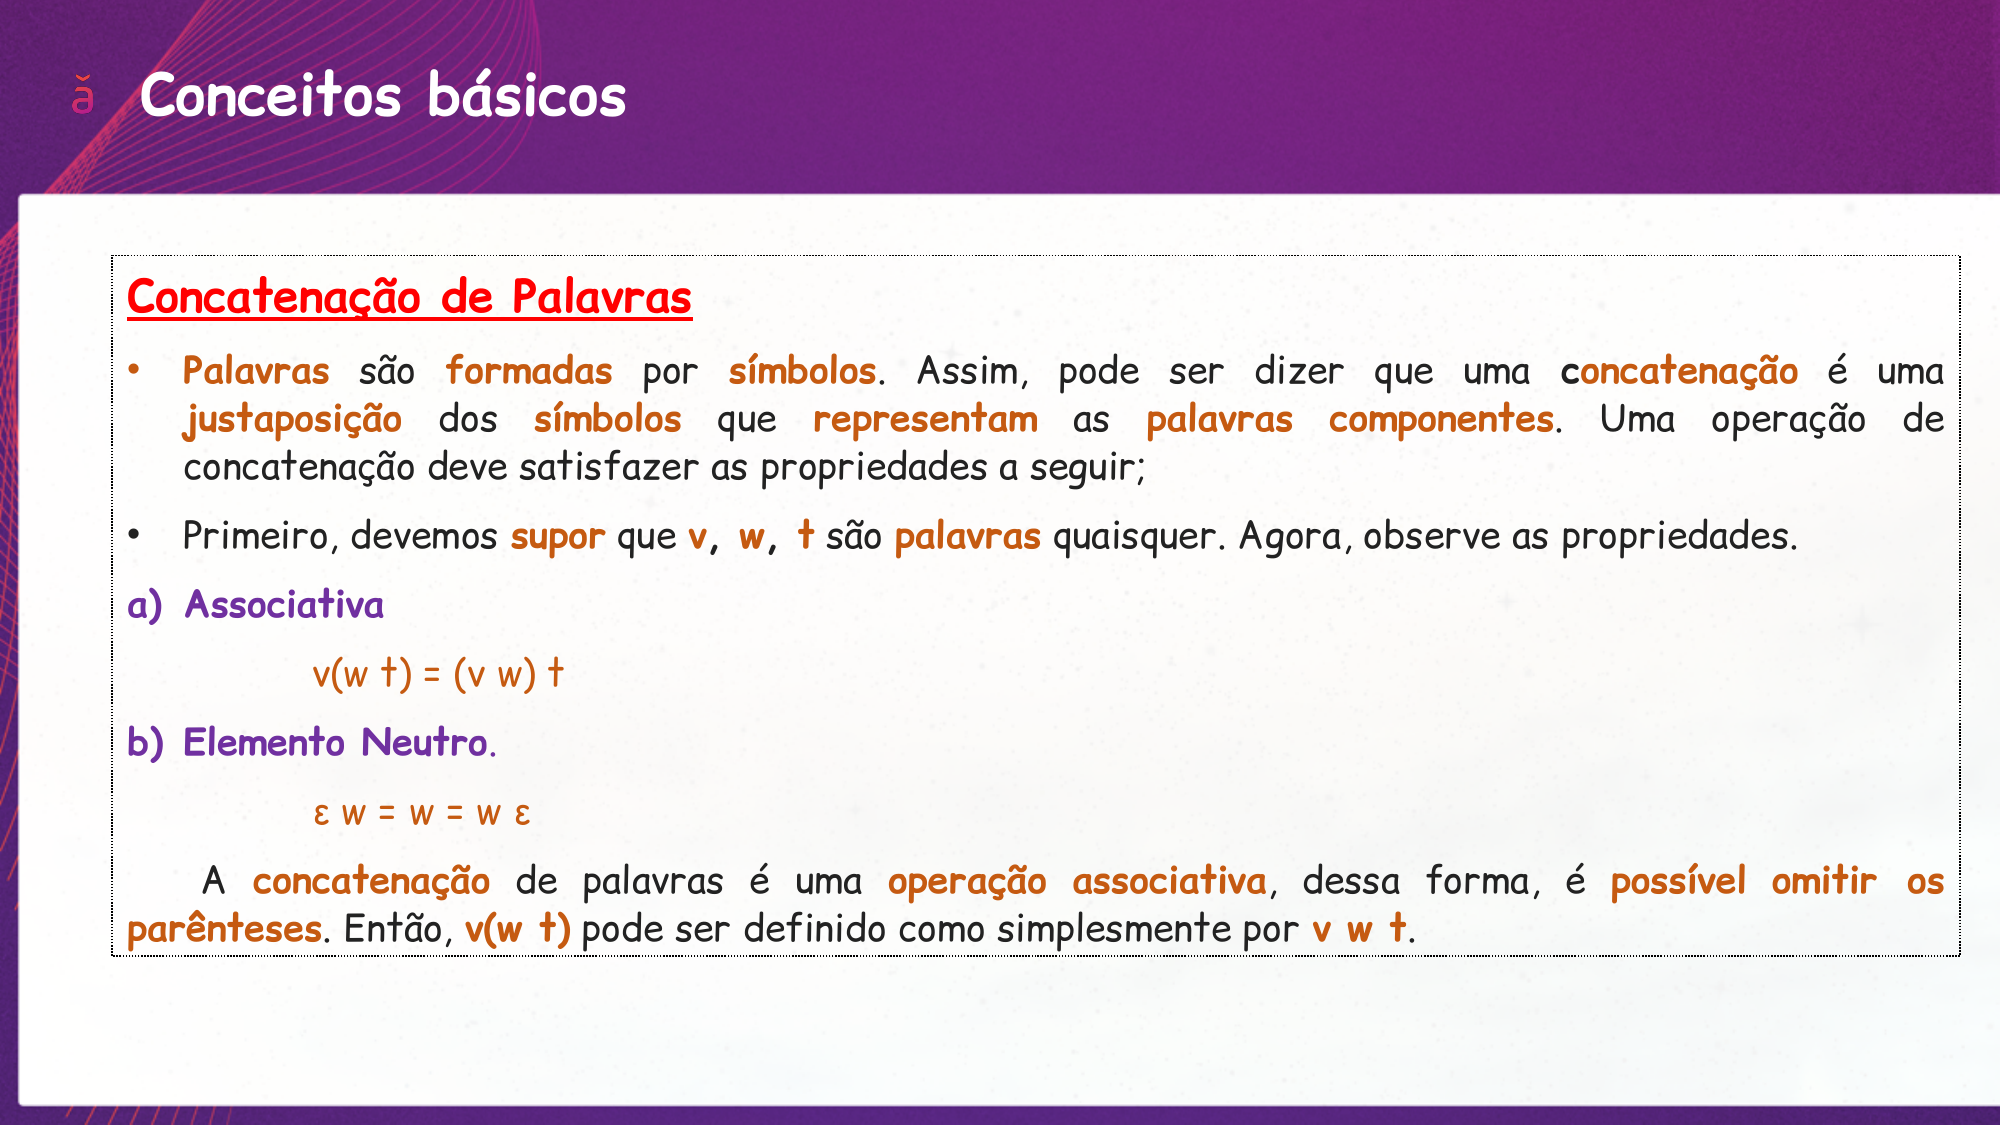

Conceitos básicos
Concatenação de Palavras
Palavras são formadas por símbolos. Assim, pode ser dizer que uma concatenação é uma justaposição dos símbolos que representam as palavras componentes. Uma operação de concatenação deve satisfazer as propriedades a seguir;
Primeiro, devemos supor que v, w, t são palavras quaisquer. Agora, observe as propriedades.
Associativa
v(w t) = (v w) t
Elemento Neutro.
ε w = w = w ε
A concatenação de palavras é uma operação associativa, dessa forma, é possível omitir os parênteses. Então, v(w t) pode ser definido como simplesmente por v w t.